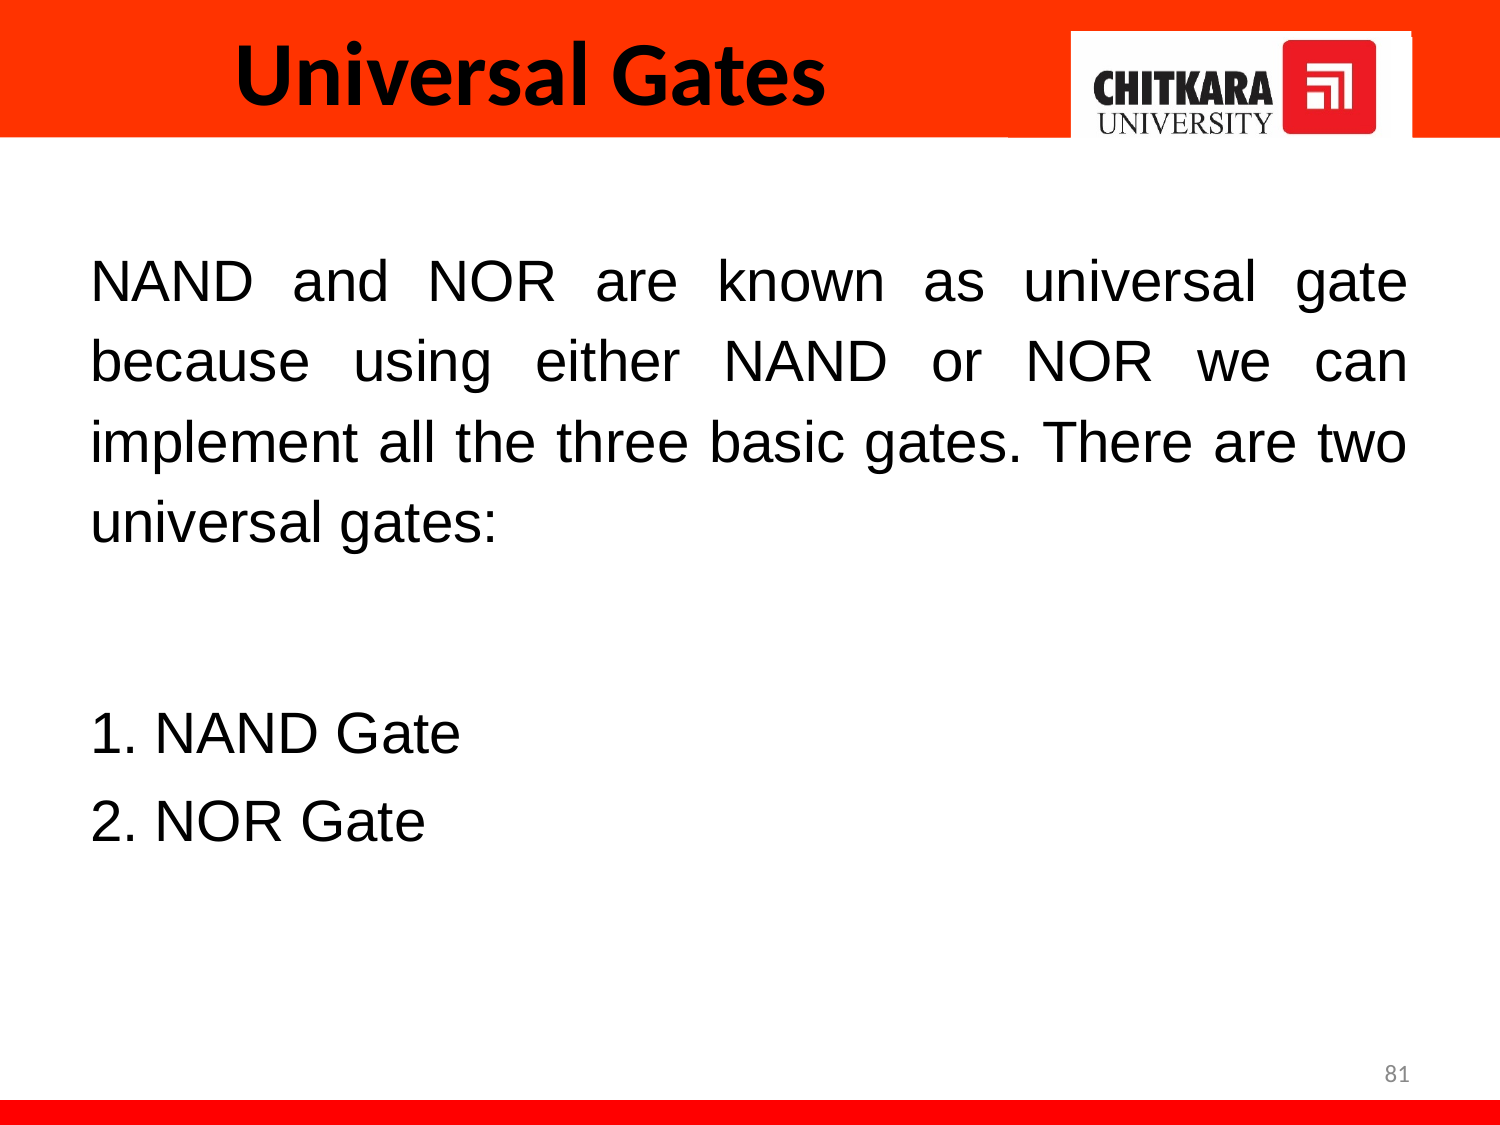

# Universal Gates
NAND and NOR are known as universal gate because using either NAND or NOR we can implement all the three basic gates. There are two universal gates:

1. NAND Gate
2. NOR Gate
81